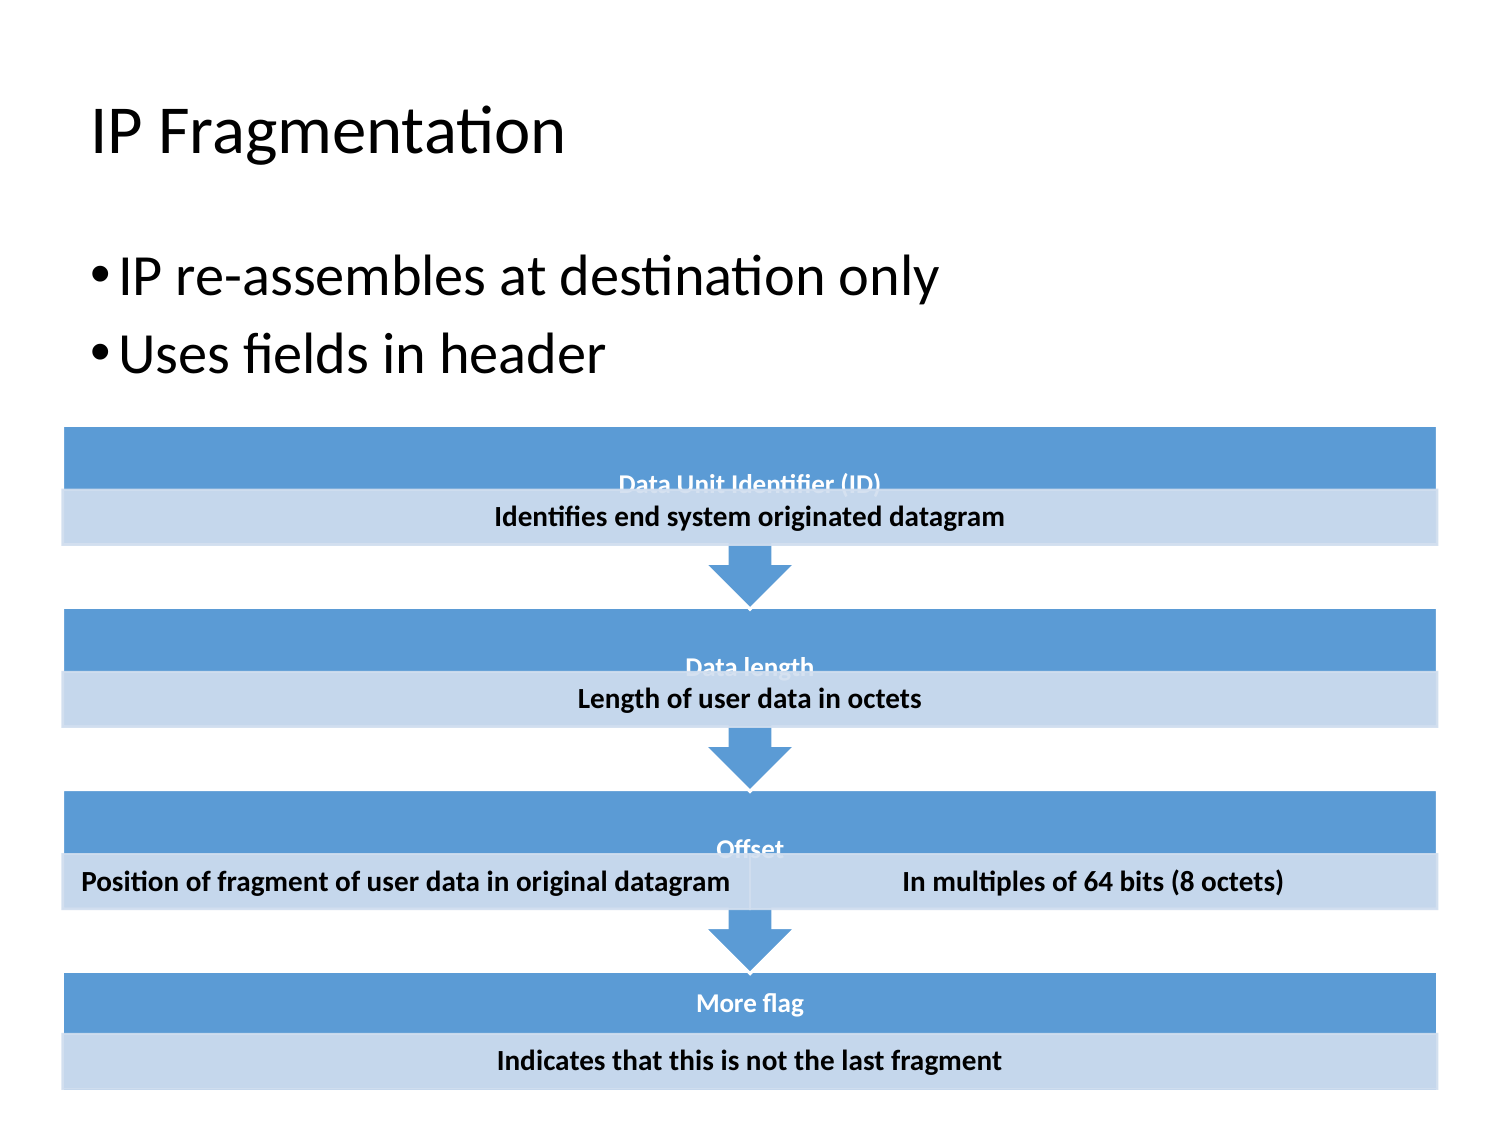

# IP Fragmentation
IP re-assembles at destination only
Uses fields in header

More flag
Indicates that this is not the last fragment
Offset
Position of fragment of user data in original datagram
In multiples of 64 bits (8 octets)
Data length
Length of user data in octets
Data Unit Identifier (ID)
Identifies end system originated datagram